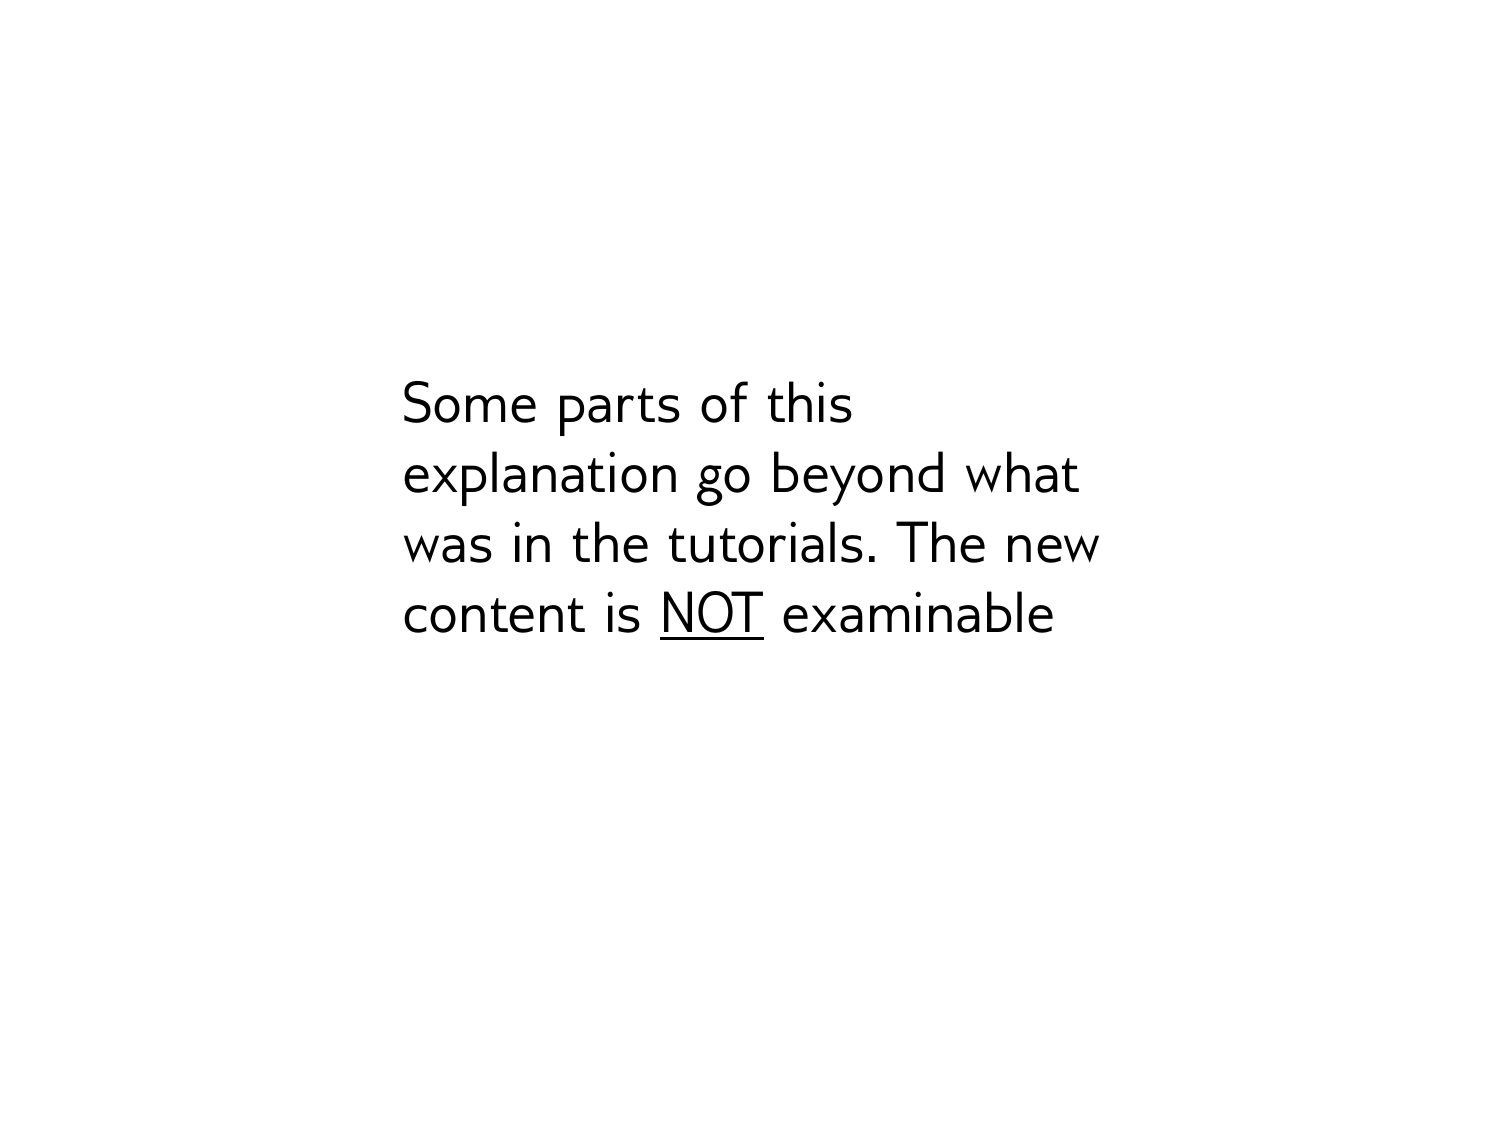

Some parts of this explanation go beyond what was in the tutorials. The new content is NOT examinable